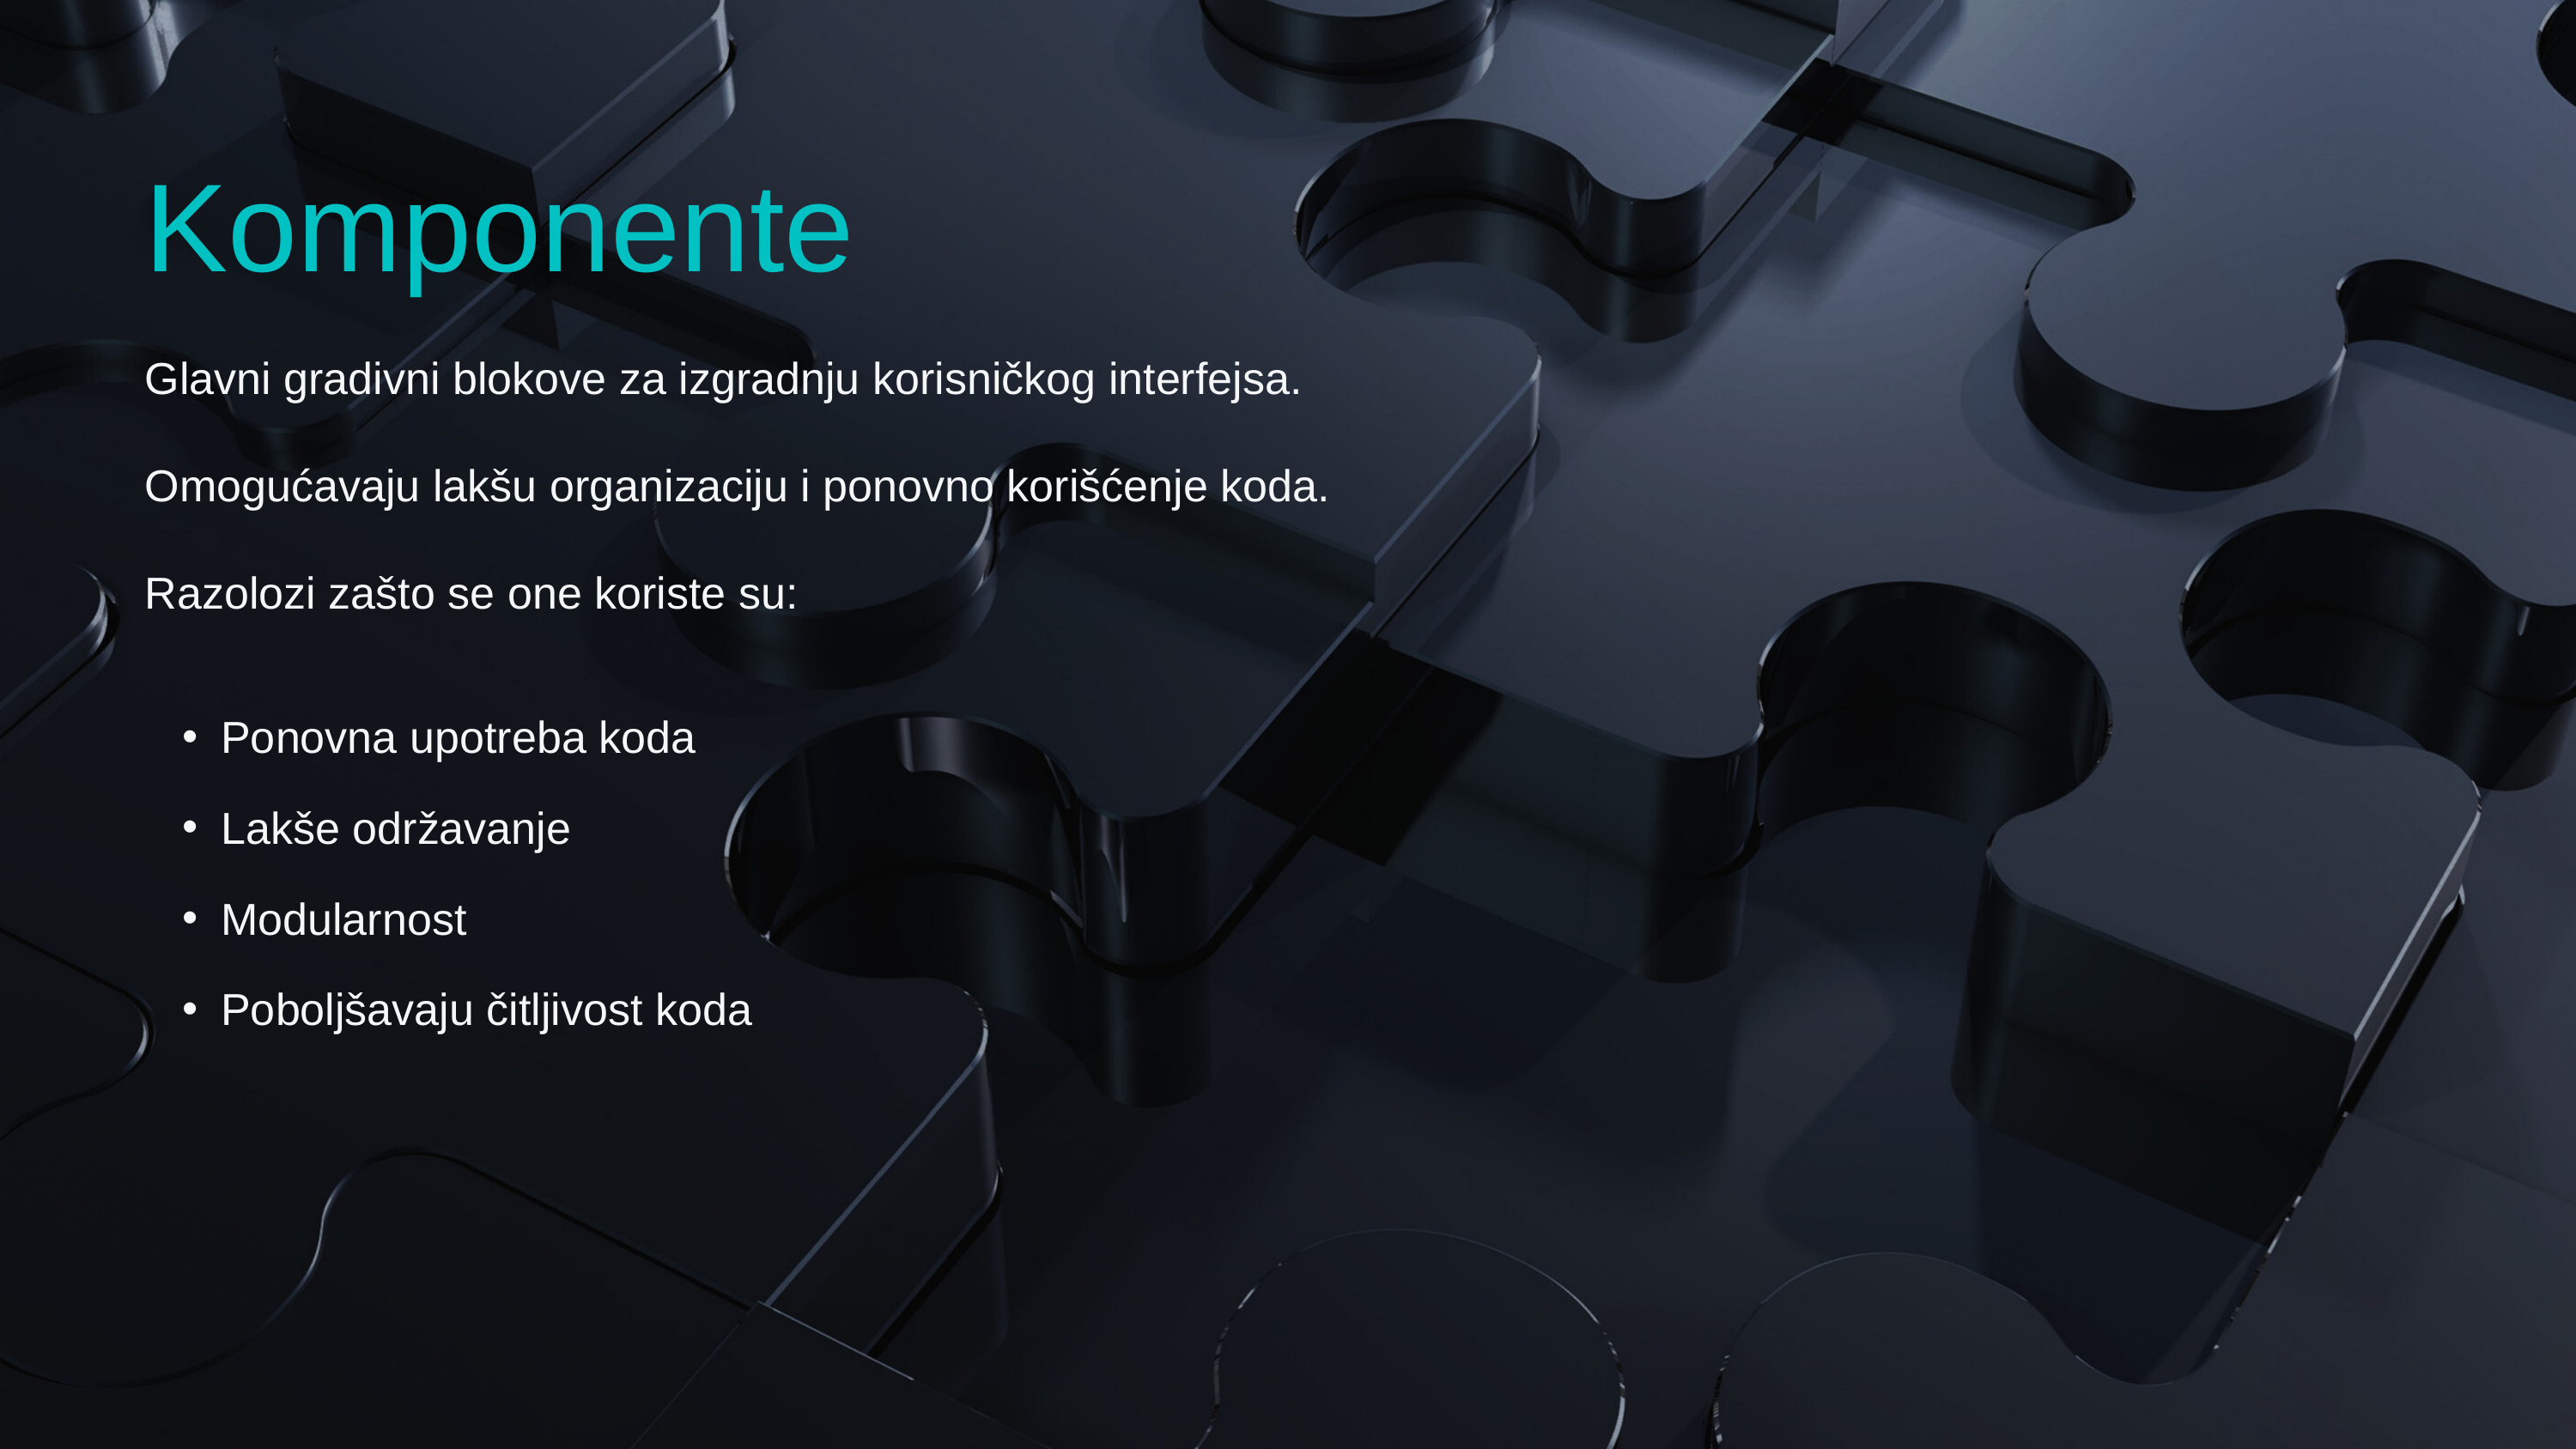

Komponente

Glavni gradivni blokove za izgradnju korisničkog interfejsa.

Omogućavaju lakšu organizaciju i ponovno korišćenje koda.

Razolozi zašto se one koriste su:

Ponovna upotreba koda
Lakše održavanje
Modularnost
Poboljšavaju čitljivost koda